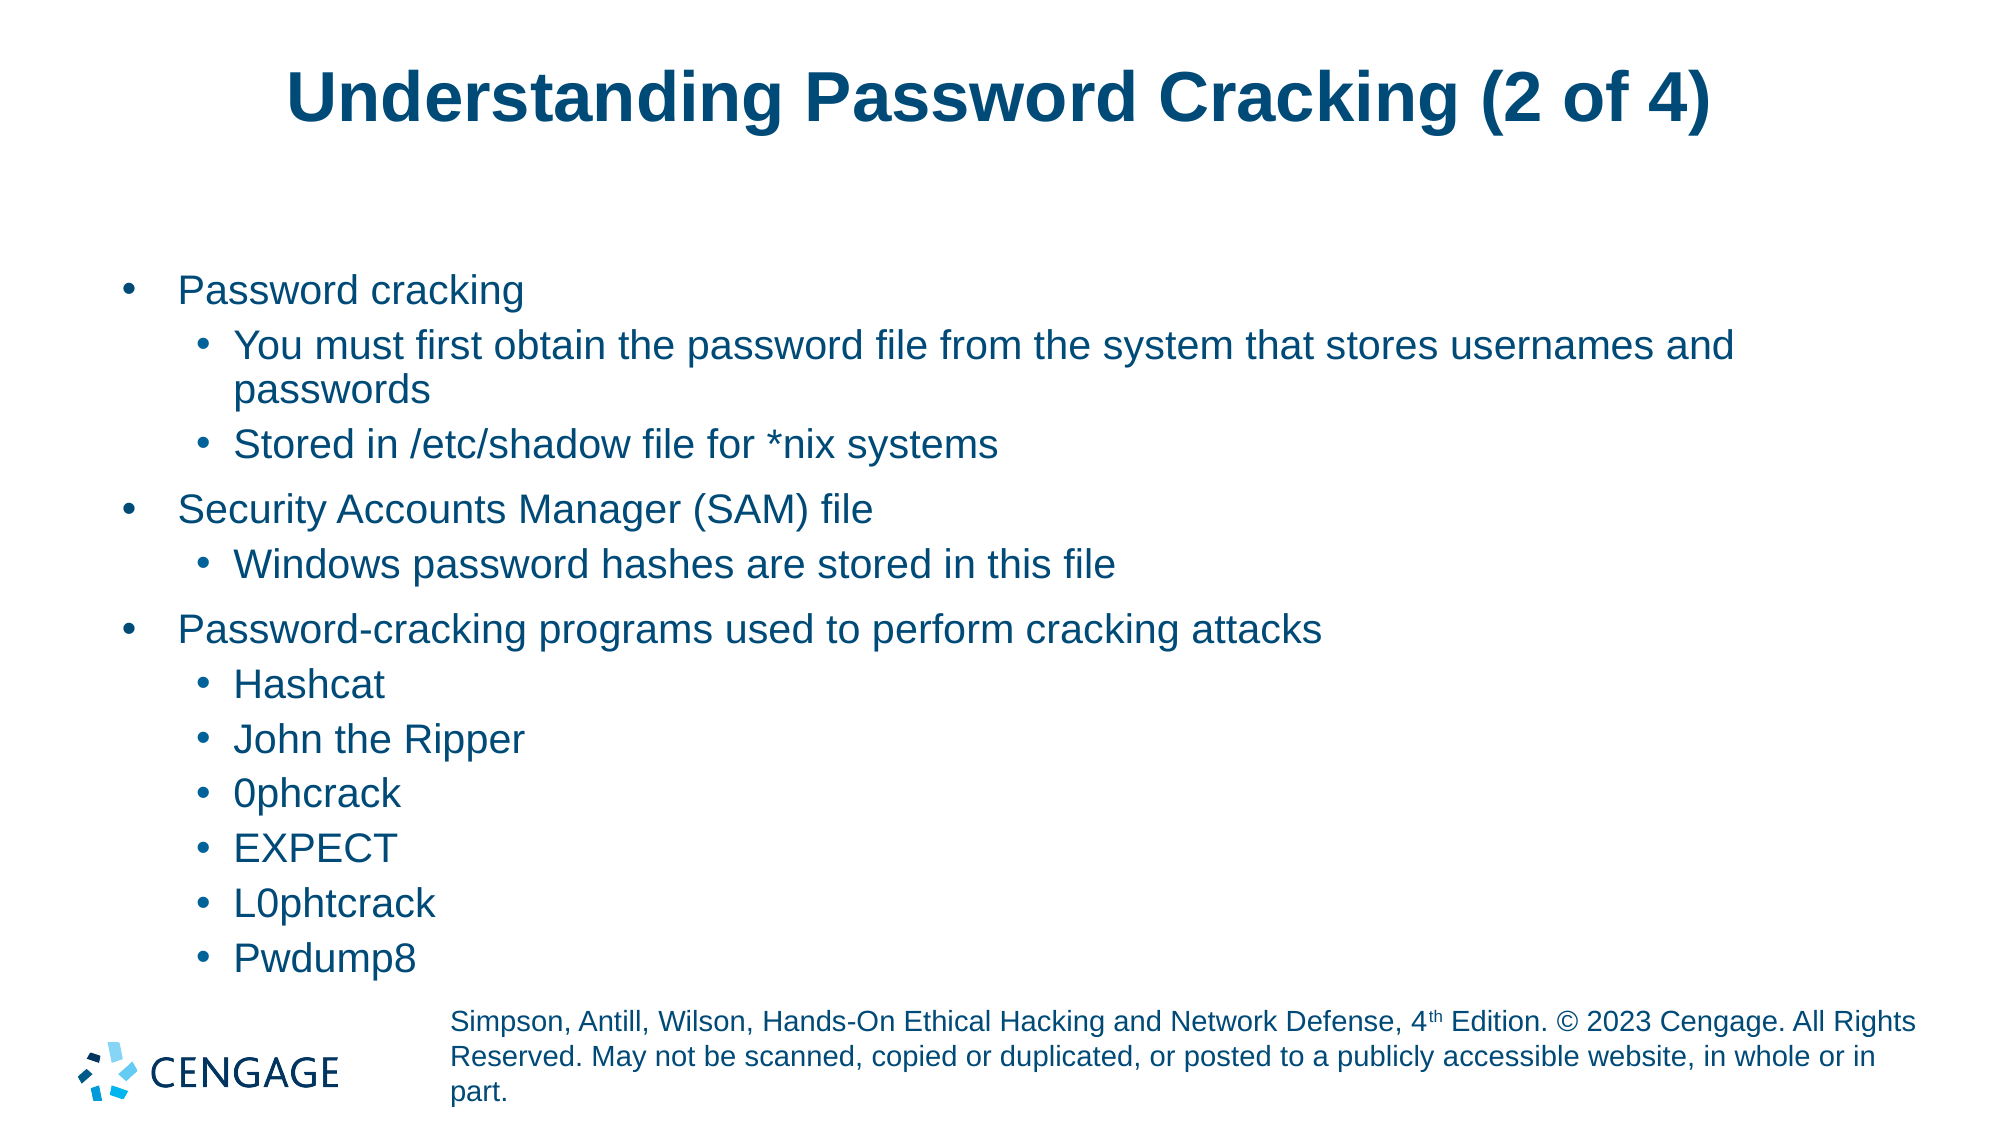

# Understanding Password Cracking (2 of 4)
Password cracking
You must first obtain the password file from the system that stores usernames and passwords
Stored in /etc/shadow file for *nix systems
Security Accounts Manager (SAM) file
Windows password hashes are stored in this file
Password-cracking programs used to perform cracking attacks
Hashcat
John the Ripper
0phcrack
EXPECT
L0phtcrack
Pwdump8